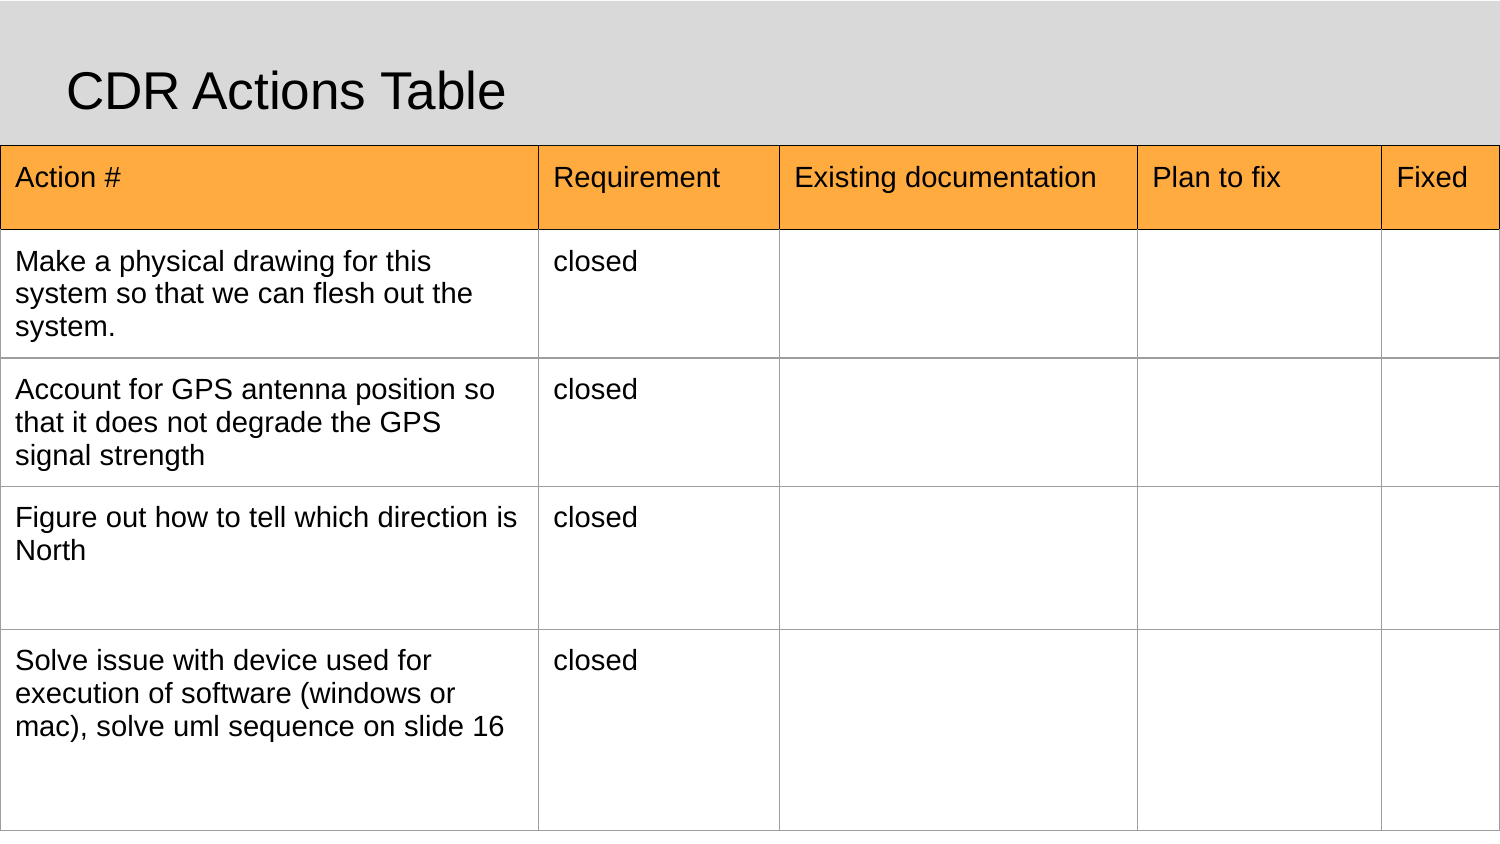

# CDR Actions Table
| Action # | Requirement | Existing documentation | Plan to fix | Fixed |
| --- | --- | --- | --- | --- |
| Make a physical drawing for this system so that we can flesh out the system. | closed |  |  |  |
| Account for GPS antenna position so that it does not degrade the GPS signal strength | closed |  |  |  |
| Figure out how to tell which direction is North | closed |  |  |  |
| Solve issue with device used for execution of software (windows or mac), solve uml sequence on slide 16 | closed |  |  |  |